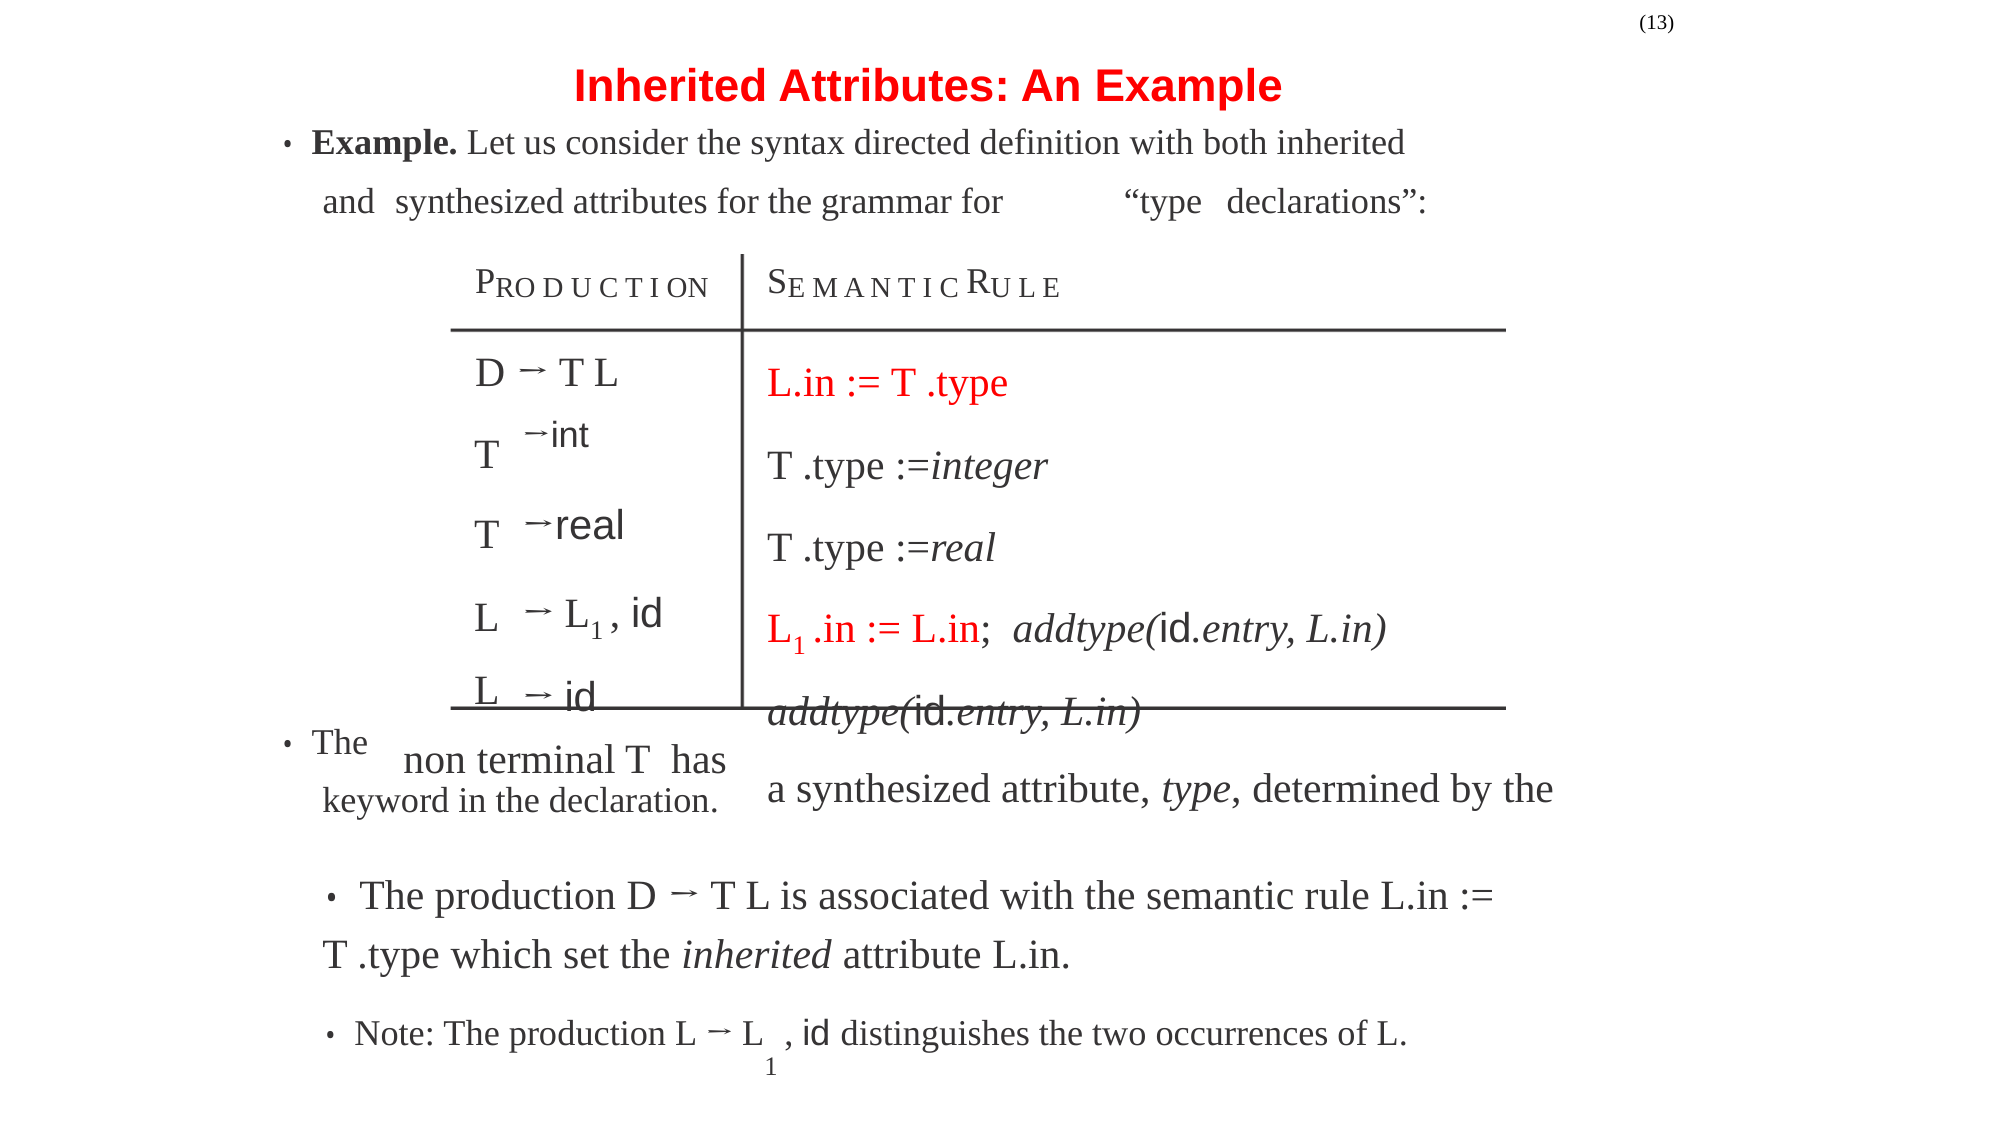

Inherited Attributes: An Example
(13)
•  Example. Let us consider the syntax directed definition with both inherited
and
synthesized attributes for the grammar for
“type
declarations”:

PRO D U C T I ON
D → T L
SE M A N T I C RU L E
L.in := T .type
T .type :=integer
T .type :=real
L1 .in := L.in;  addtype(id.entry, L.in)
addtype(id.entry, L.in)
a synthesized attribute, type, determined by the
T
T
L
L
→int
→real
→ L1 , id
→ id
non terminal T  has
•  The
keyword in the declaration.
•  The production D → T L is associated with the semantic rule L.in :=
T .type which set the inherited attribute L.in.
•  Note: The production L → L1 , id distinguishes the two occurrences of L.